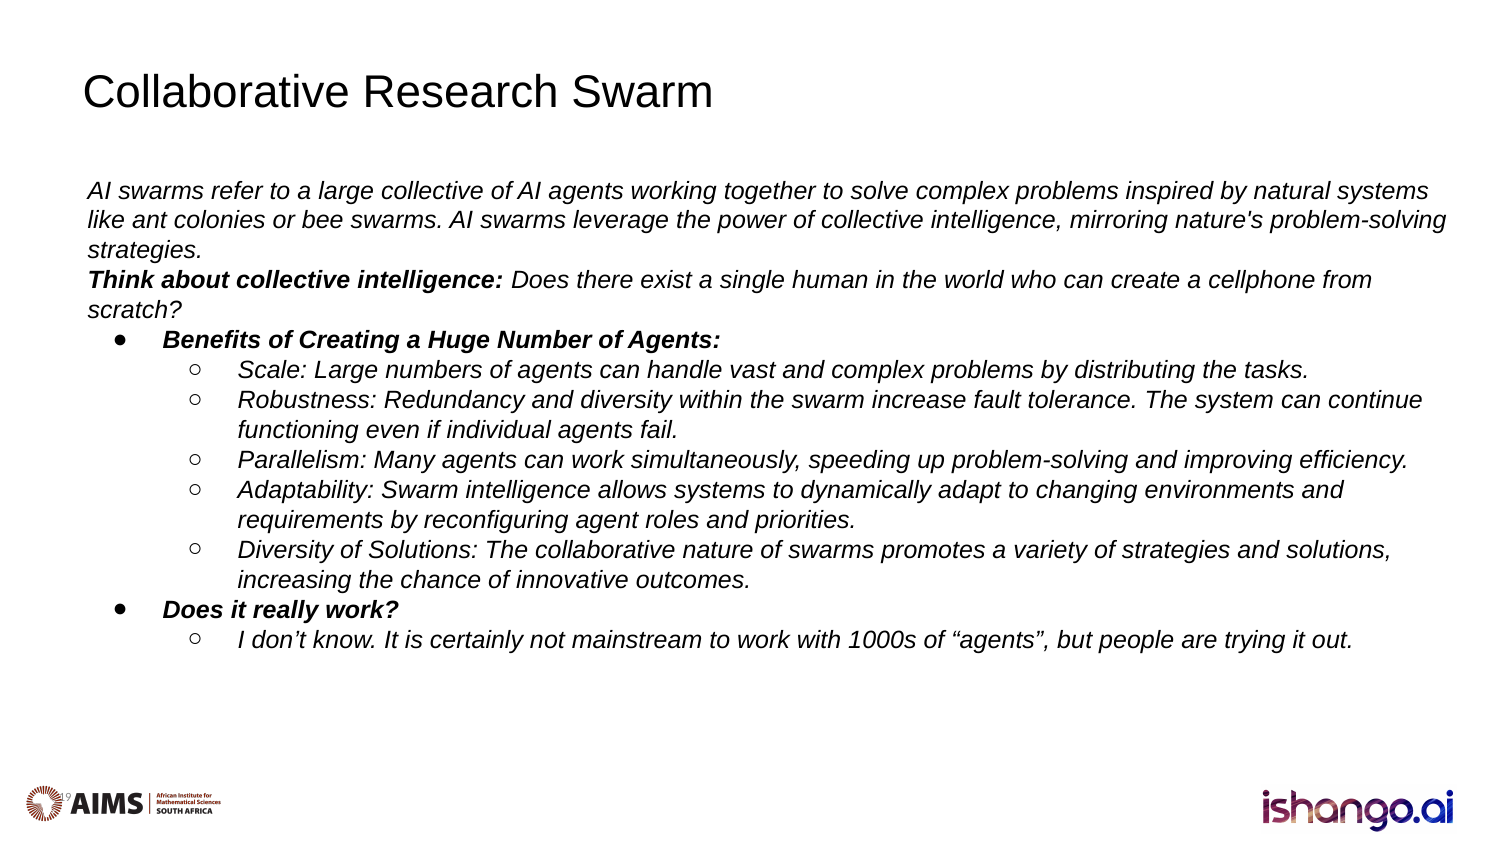

# Collaborative Research Swarm
AI swarms refer to a large collective of AI agents working together to solve complex problems inspired by natural systems like ant colonies or bee swarms. AI swarms leverage the power of collective intelligence, mirroring nature's problem-solving strategies.
Think about collective intelligence: Does there exist a single human in the world who can create a cellphone from scratch?
Benefits of Creating a Huge Number of Agents:
Scale: Large numbers of agents can handle vast and complex problems by distributing the tasks.
Robustness: Redundancy and diversity within the swarm increase fault tolerance. The system can continue functioning even if individual agents fail.
Parallelism: Many agents can work simultaneously, speeding up problem-solving and improving efficiency.
Adaptability: Swarm intelligence allows systems to dynamically adapt to changing environments and requirements by reconfiguring agent roles and priorities.
Diversity of Solutions: The collaborative nature of swarms promotes a variety of strategies and solutions, increasing the chance of innovative outcomes.
Does it really work?
I don’t know. It is certainly not mainstream to work with 1000s of “agents”, but people are trying it out.
19